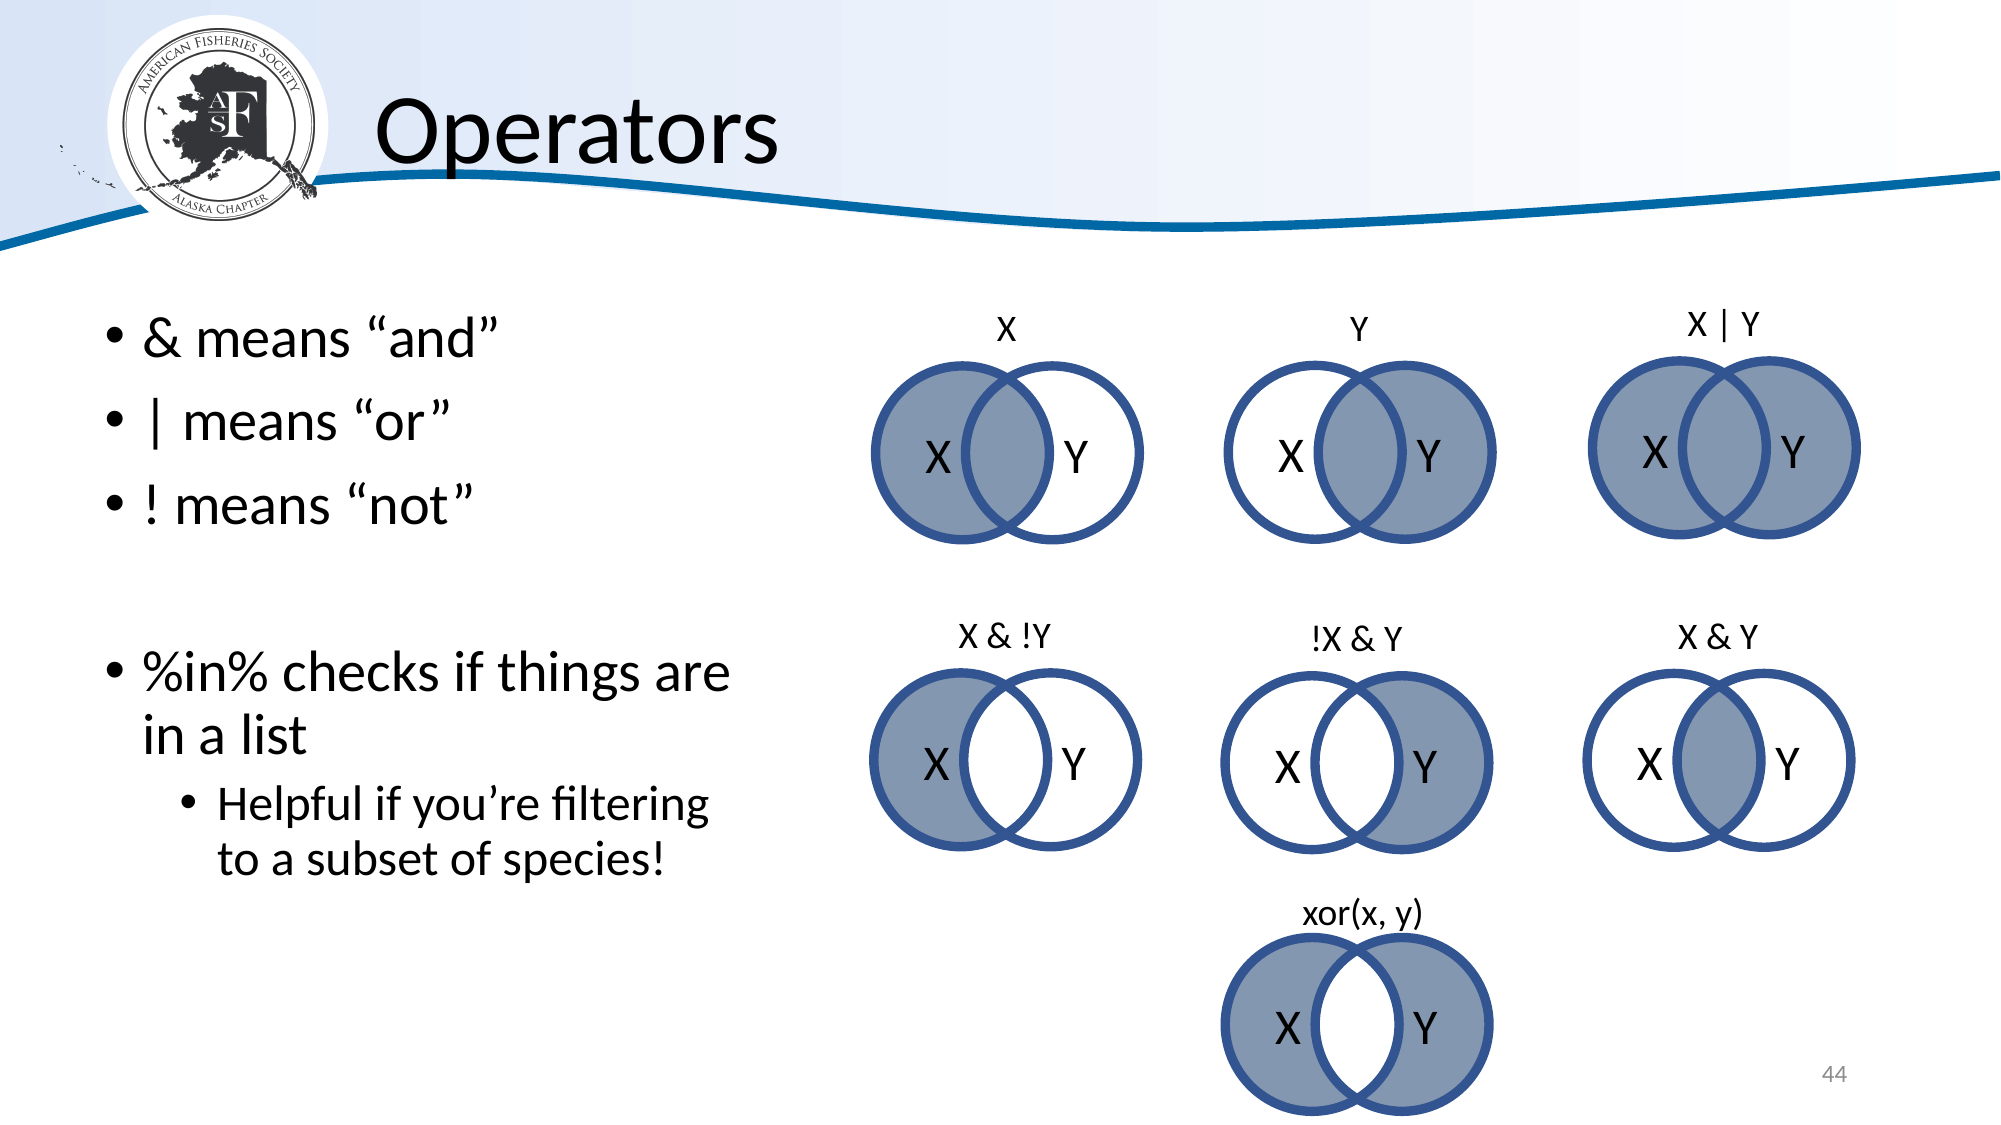

# Operators
X | Y

X          Y
Y

X          Y
X

X          Y
& means “and”
| means “or”
! means “not”

%in% checks if things are in a list
Helpful if you’re filtering to a subset of species!

X & !Y

X          Y
X & Y

X          Y
!X & Y

X          Y
xor(x, y)

X          Y
44